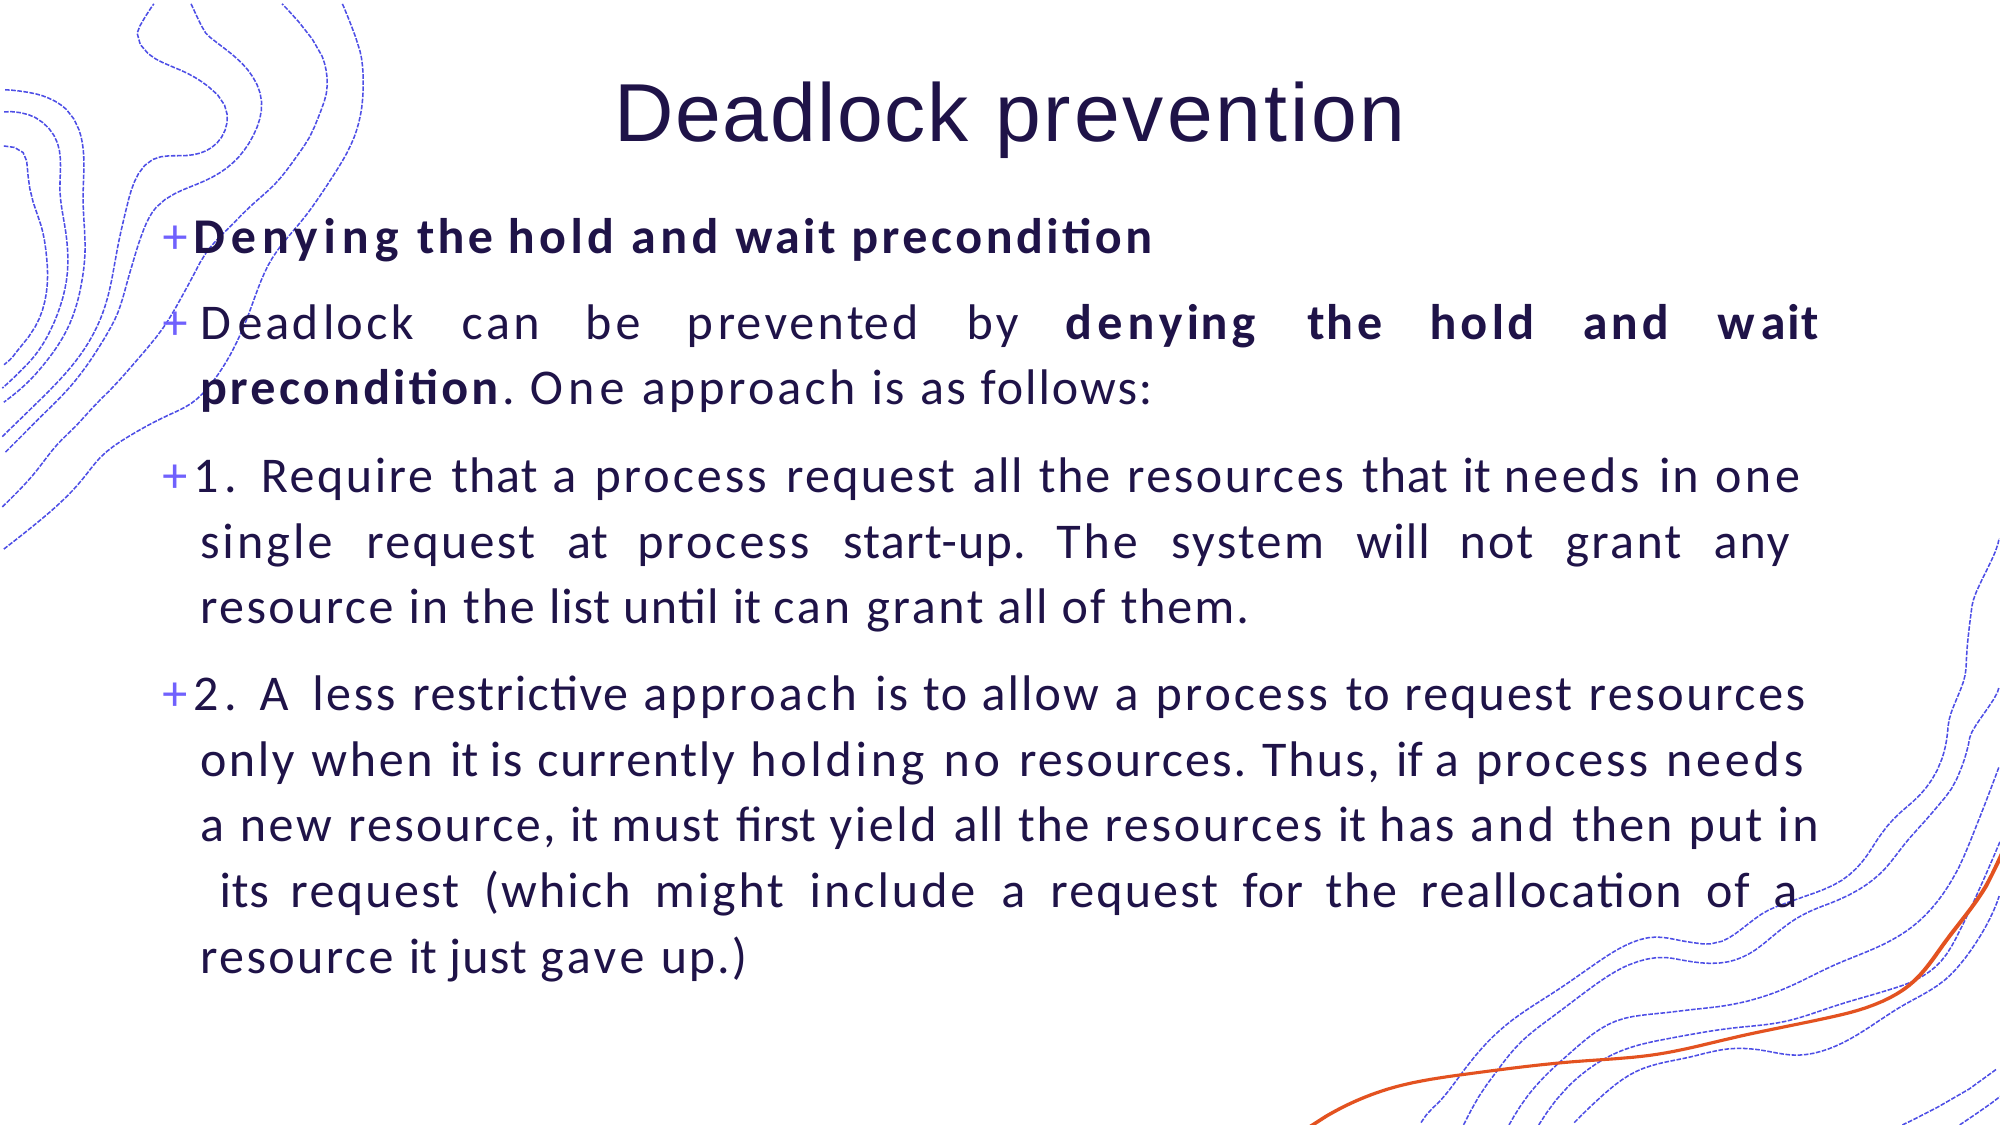

# Deadlock prevention
+Denying the hold and wait precondition
+Deadlock	can	be	prevented	by	denying	the	hold	and	wait
precondition. One approach is as follows:
+1. Require that a process request all the resources that it needs in one  single request at process start-up. The system will not grant any  resource in the list until it can grant all of them.
+2. A less restrictive approach is to allow a process to request resources  only when it is currently holding no resources. Thus, if a process needs  a new resource, it must first yield all the resources it has and then put in  its request (which might include a request for the reallocation of a  resource it just gave up.)